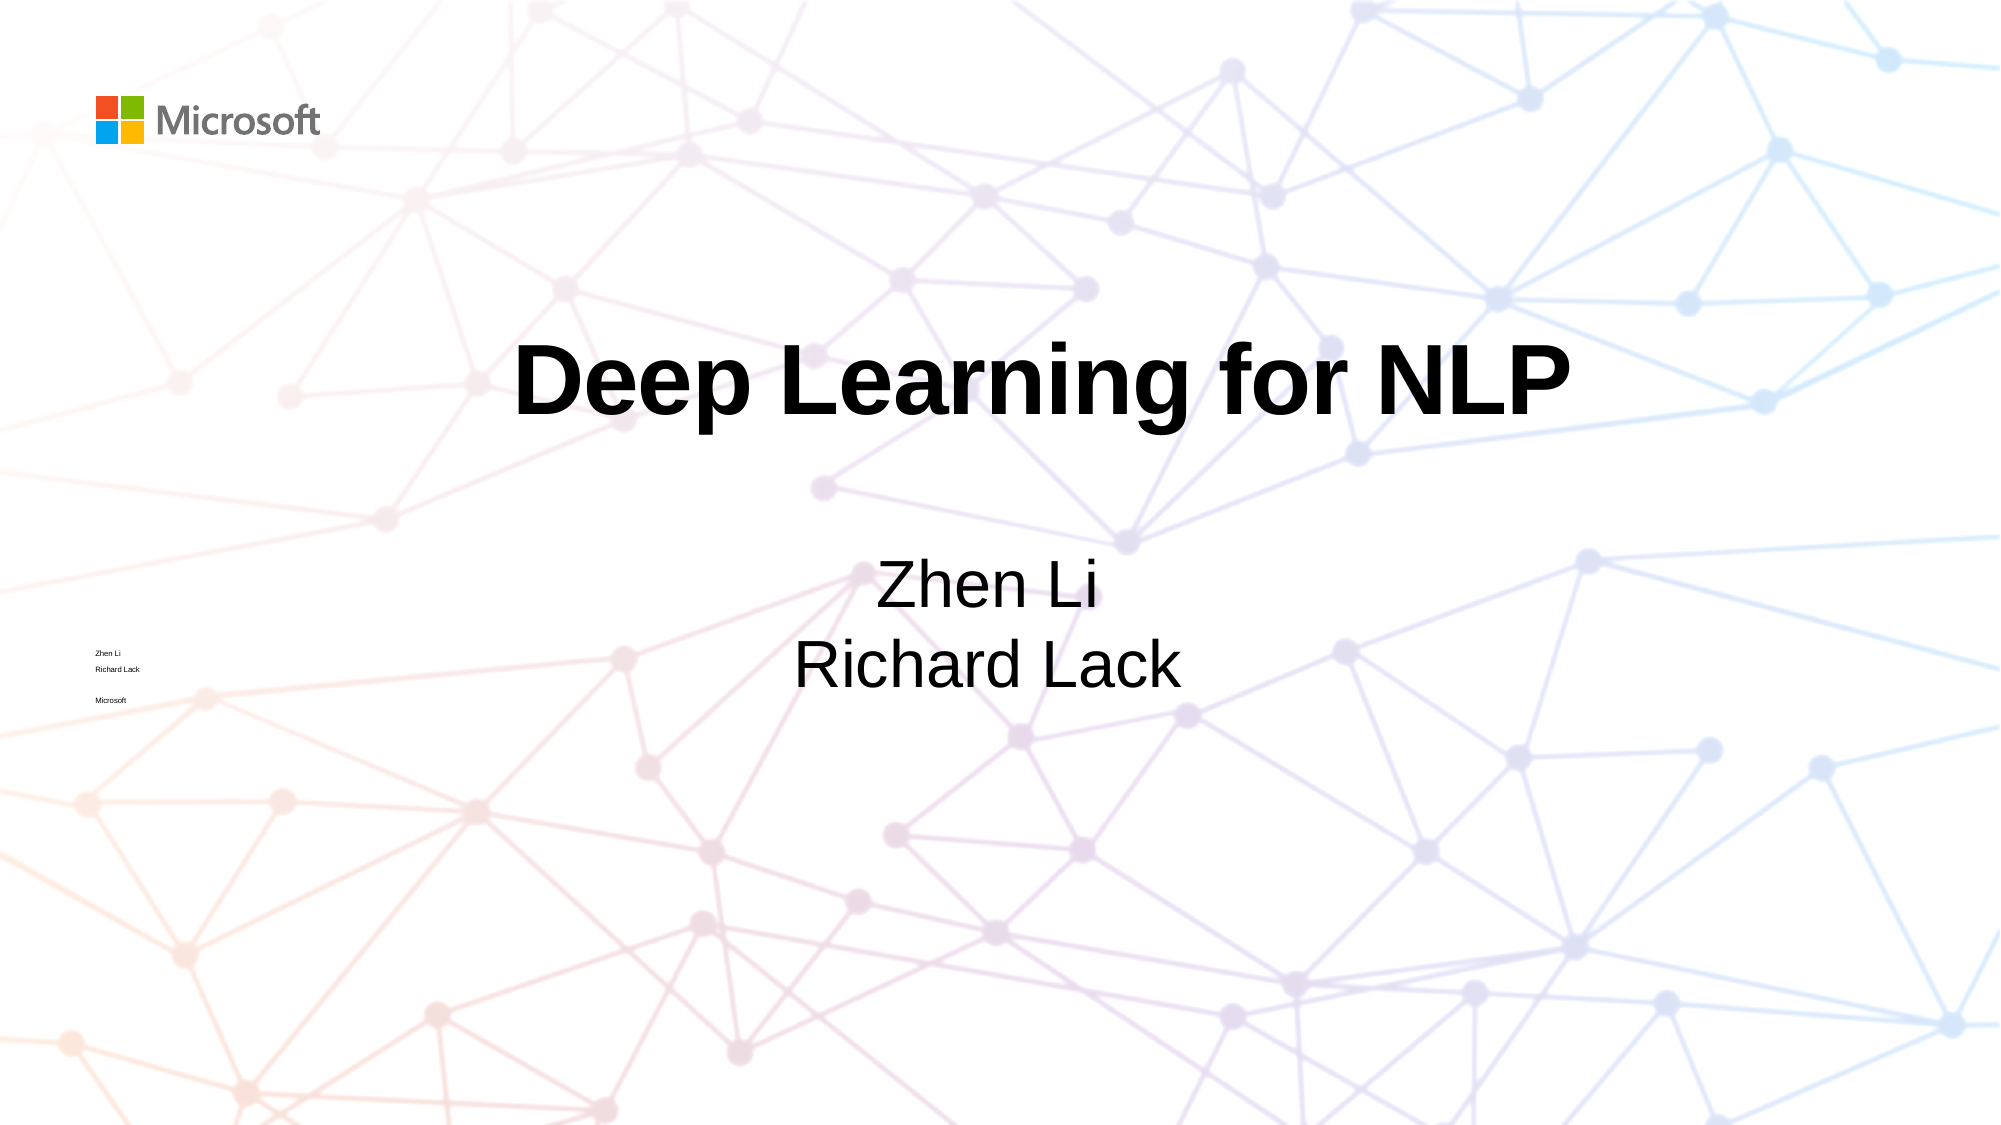

# Deep Learning for NLP
Zhen Li
Richard Lack
Zhen Li
Richard Lack

Microsoft